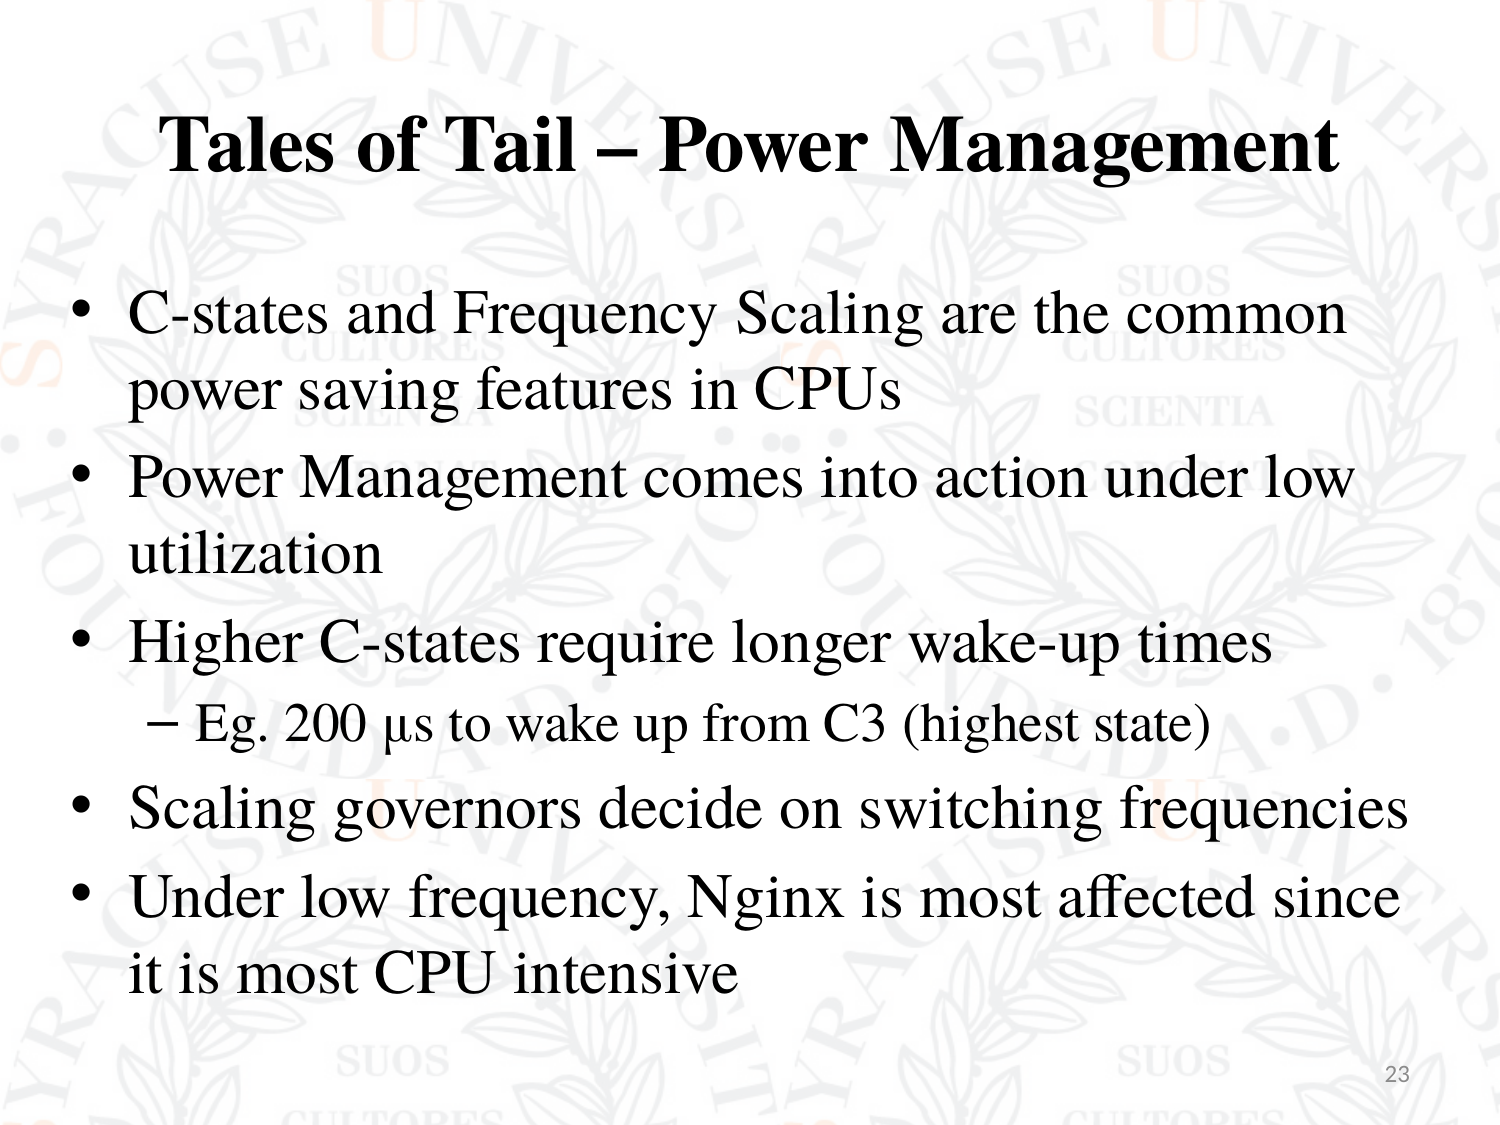

# Tales of Tail – Power Management
C-states and Frequency Scaling are the common power saving features in CPUs
Power Management comes into action under low utilization
Higher C-states require longer wake-up times
Eg. 200 μs to wake up from C3 (highest state)
Scaling governors decide on switching frequencies
Under low frequency, Nginx is most affected since it is most CPU intensive
23